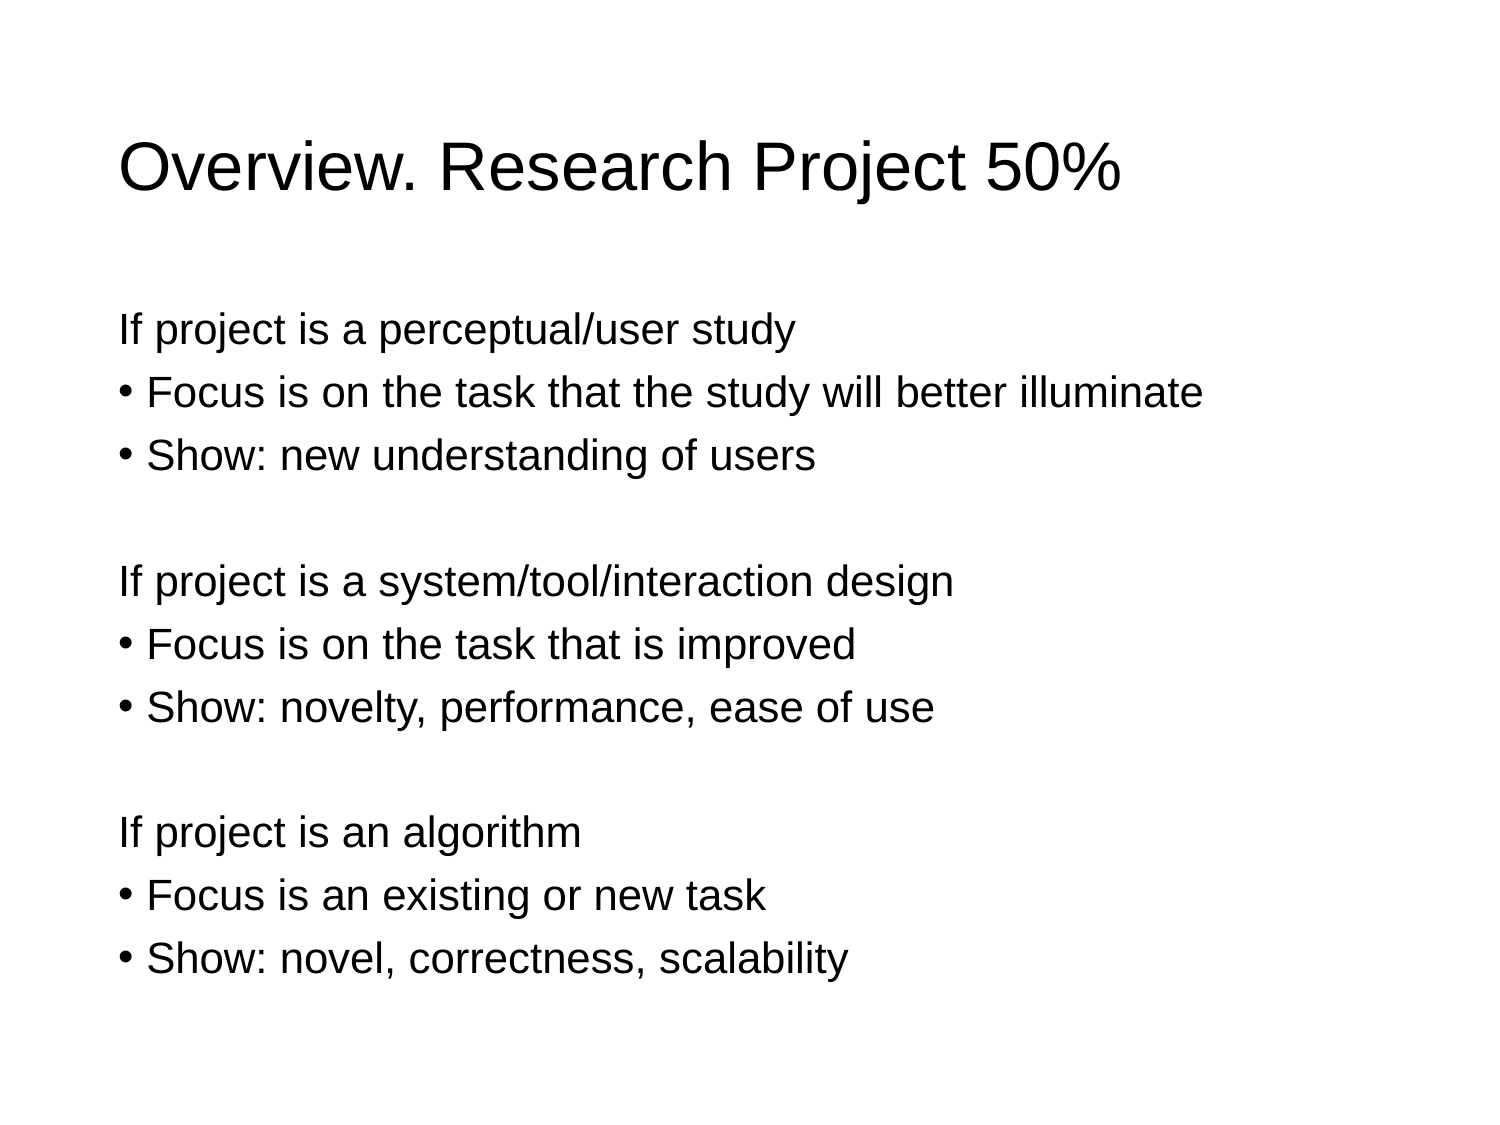

# Overview. Research Project 50%
If project is a perceptual/user study
Focus is on the task that the study will better illuminate
Show: new understanding of users

If project is a system/tool/interaction design
Focus is on the task that is improved
Show: novelty, performance, ease of use

If project is an algorithm
Focus is an existing or new task
Show: novel, correctness, scalability